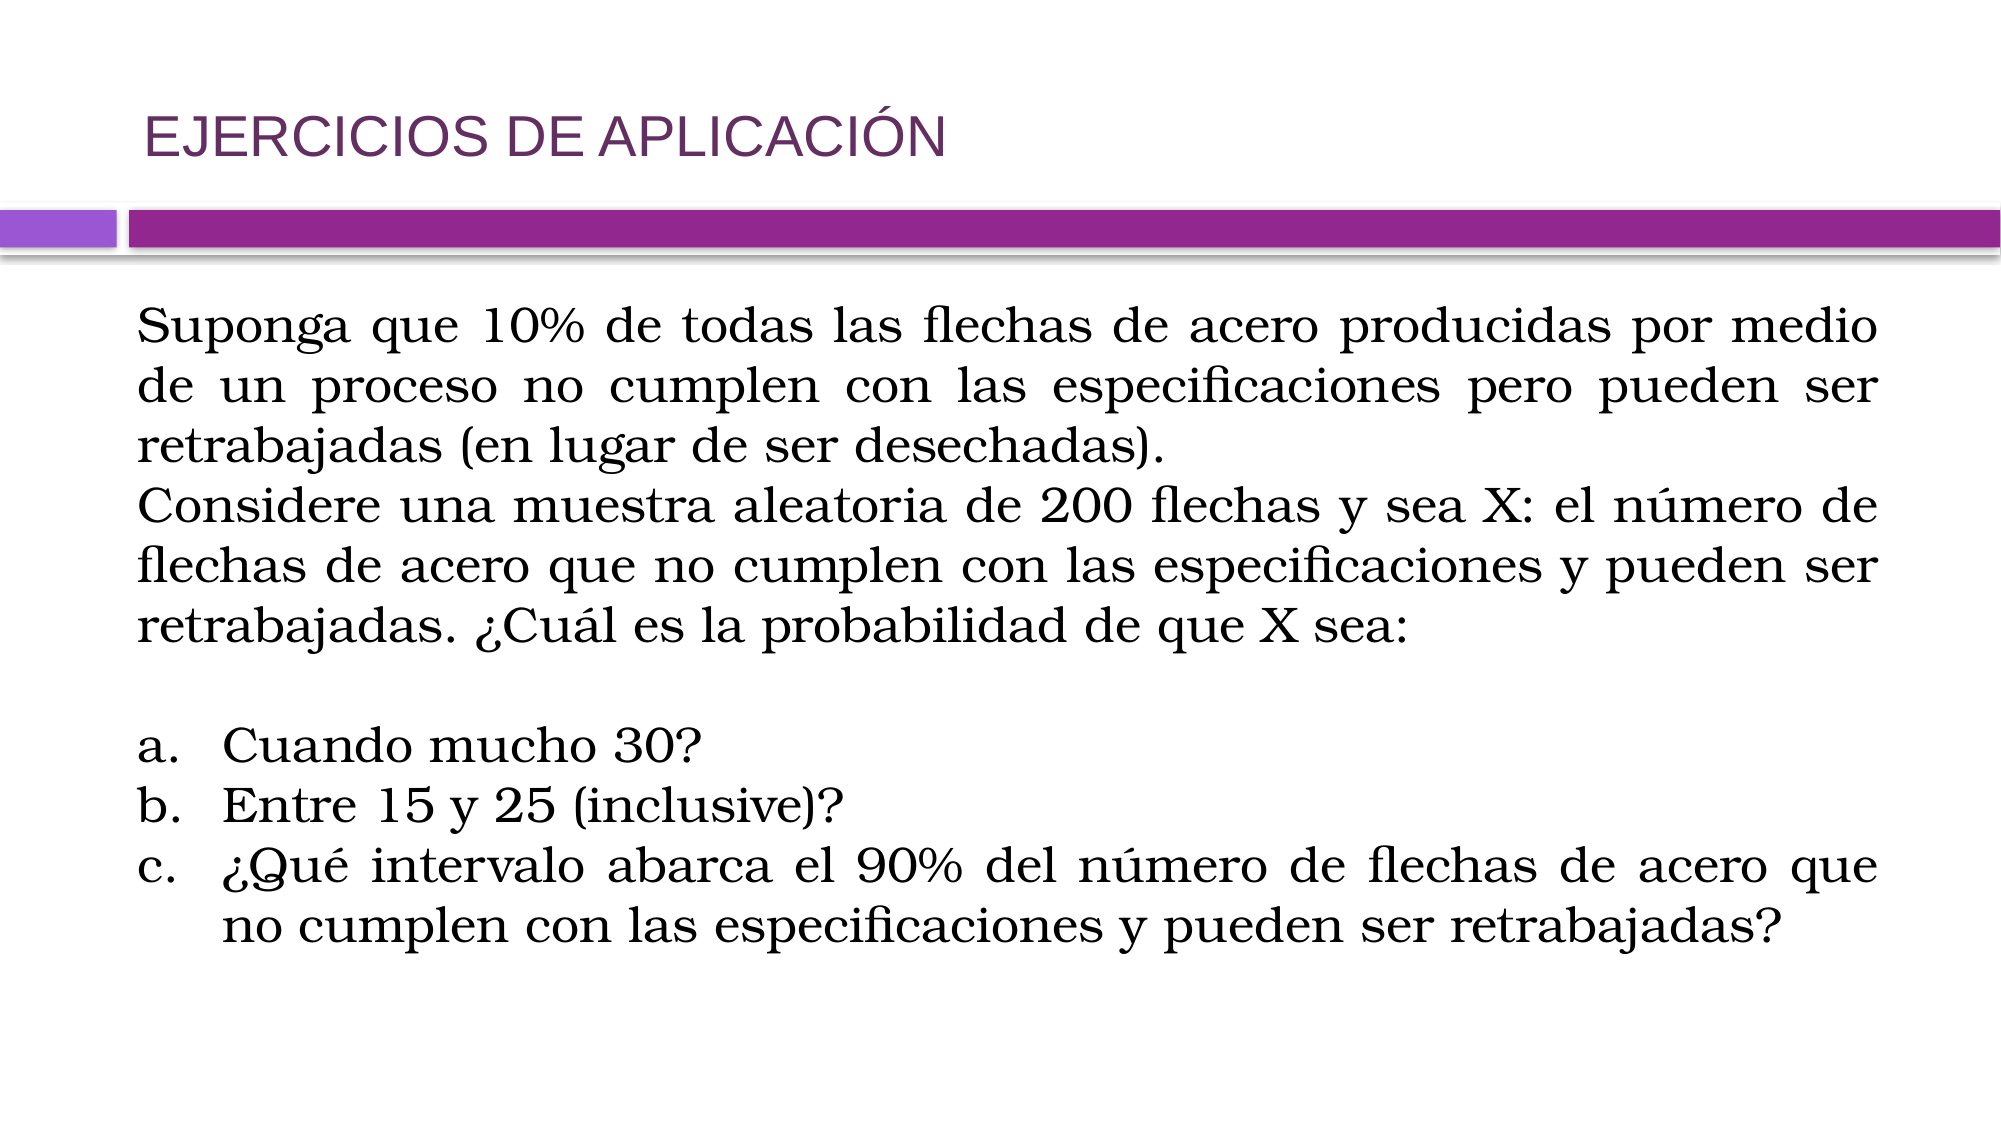

Ejercicios de aplicación
Suponga que 10% de todas las flechas de acero producidas por medio de un proceso no cumplen con las especificaciones pero pueden ser retrabajadas (en lugar de ser desechadas).
Considere una muestra aleatoria de 200 flechas y sea X: el número de flechas de acero que no cumplen con las especificaciones y pueden ser retrabajadas. ¿Cuál es la probabilidad de que X sea:

Cuando mucho 30?
Entre 15 y 25 (inclusive)?
¿Qué intervalo abarca el 90% del número de flechas de acero que no cumplen con las especificaciones y pueden ser retrabajadas?